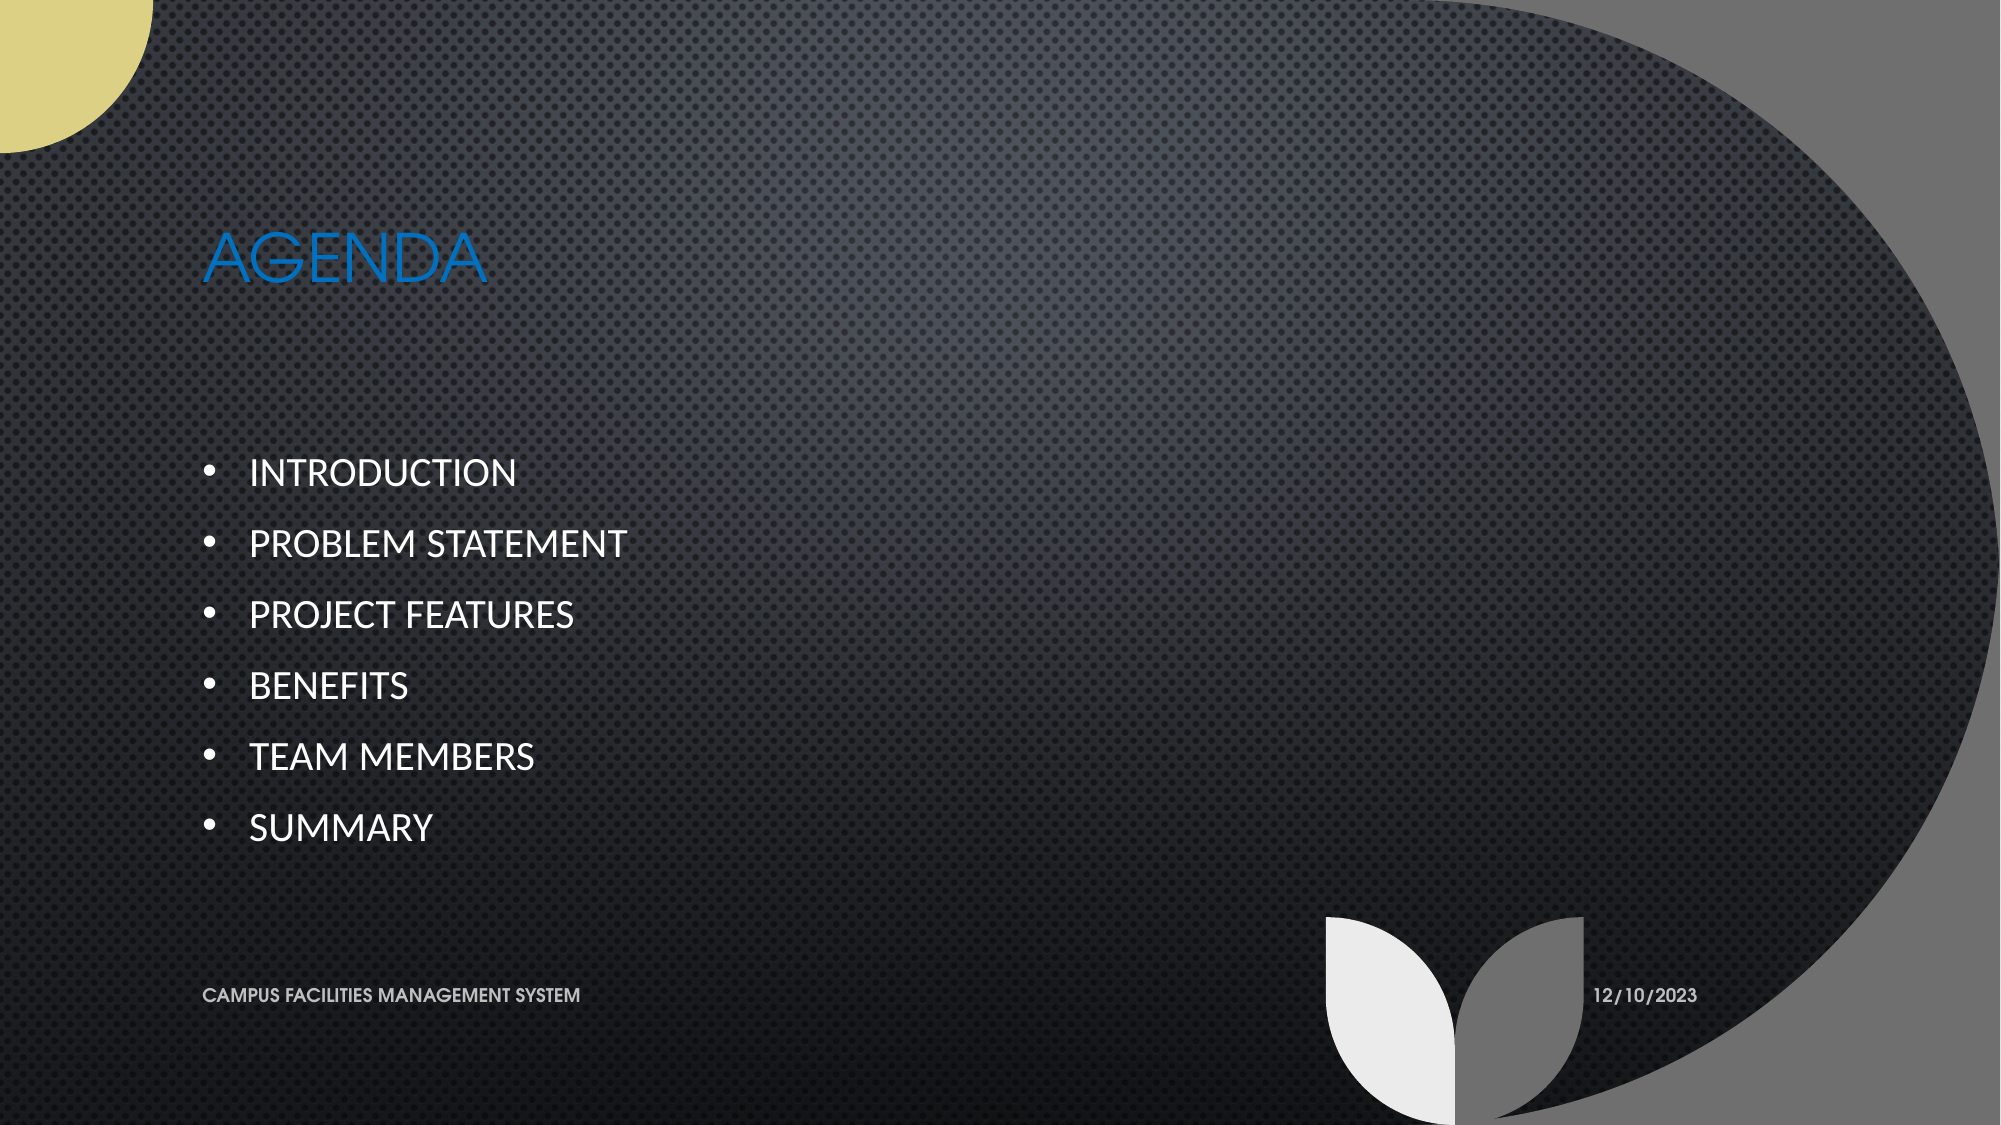

# Agenda
Introduction
Problem Statement
Project Features
Benefits
Team Members
Summary

CAMPUS FACILITIES MANAGEMENT SYSTEM
12/10/2023
2